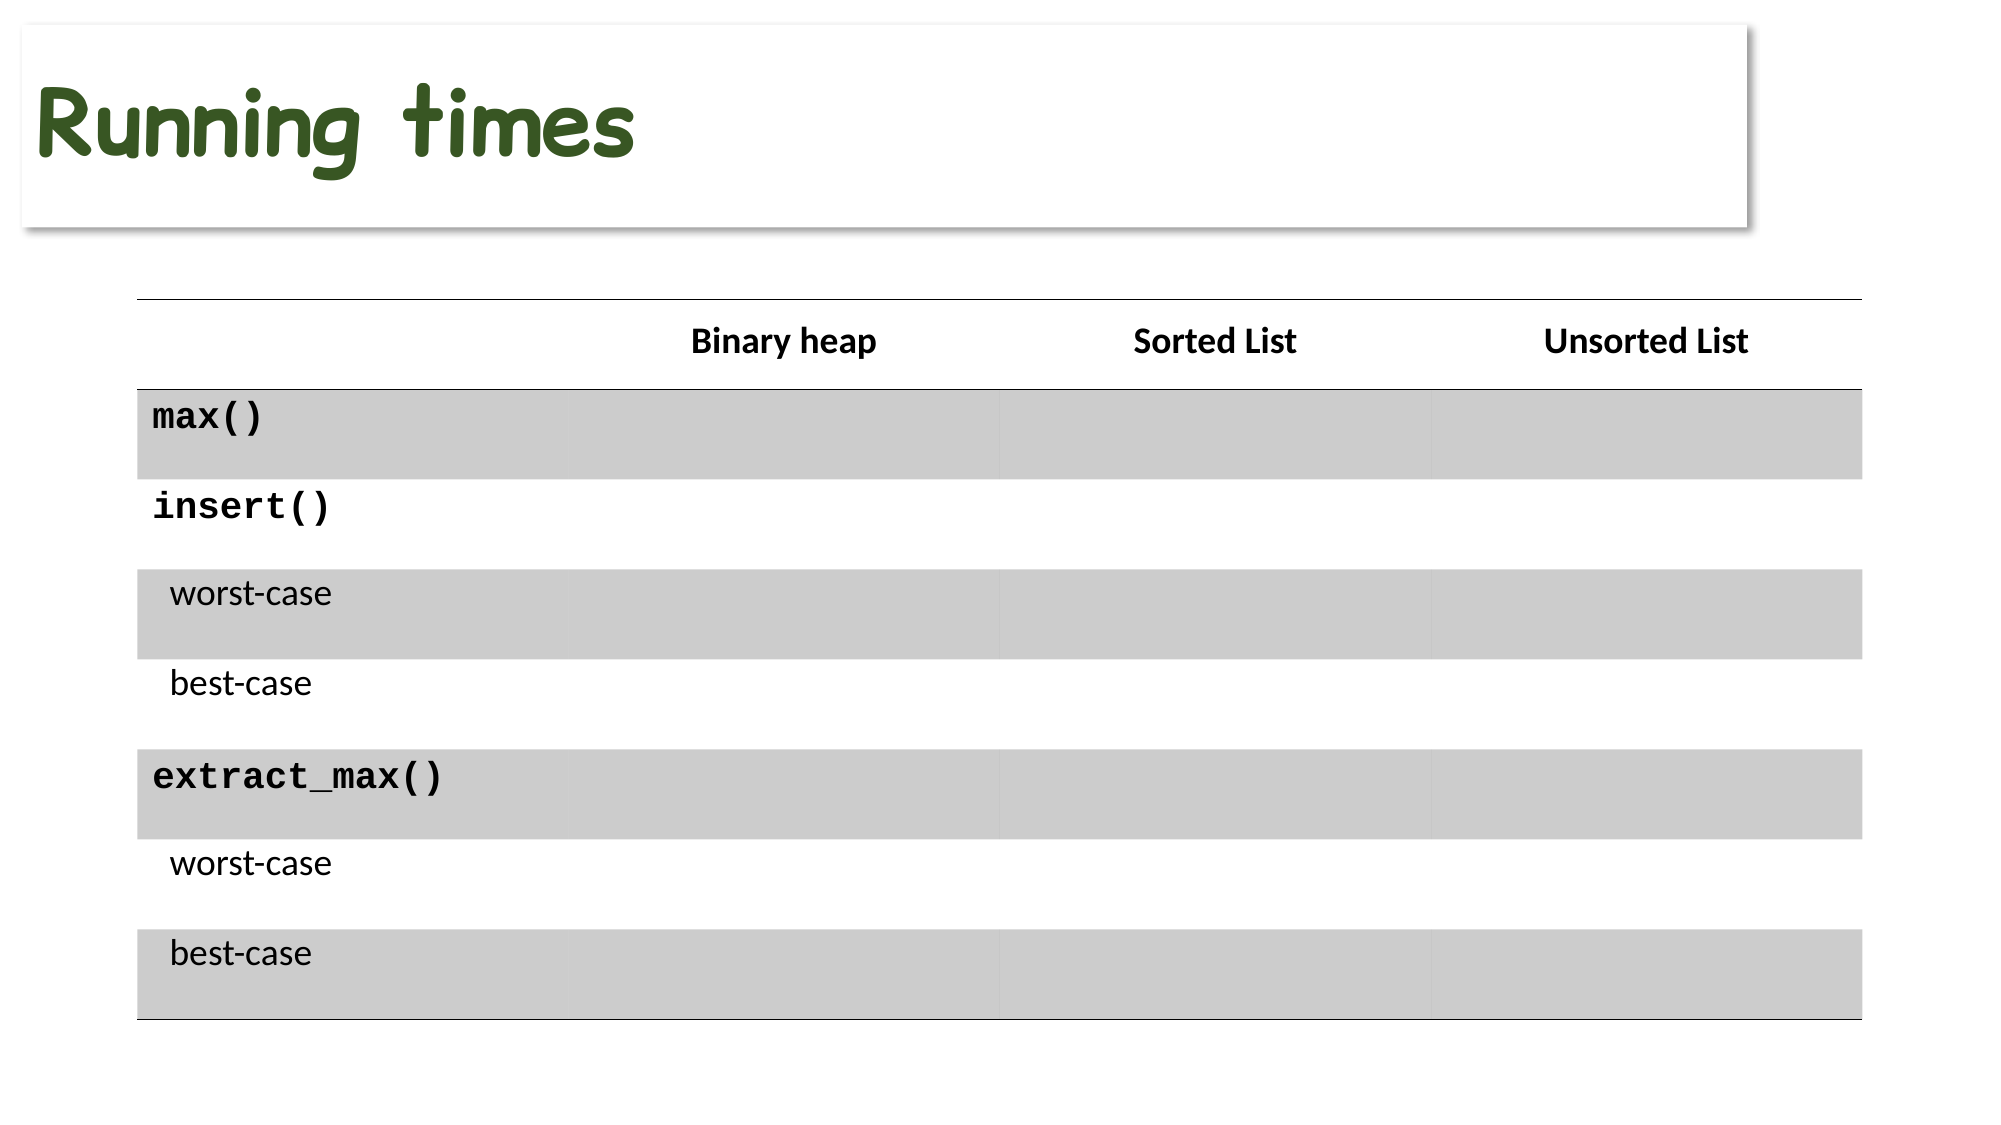

# Running times
|  | Binary heap | Sorted List | Unsorted List |
| --- | --- | --- | --- |
| max() |  |  |  |
| insert() |  |  |  |
| worst-case |  |  |  |
| best-case |  |  |  |
| extract\_max() |  |  |  |
| worst-case |  |  |  |
| best-case |  |  |  |